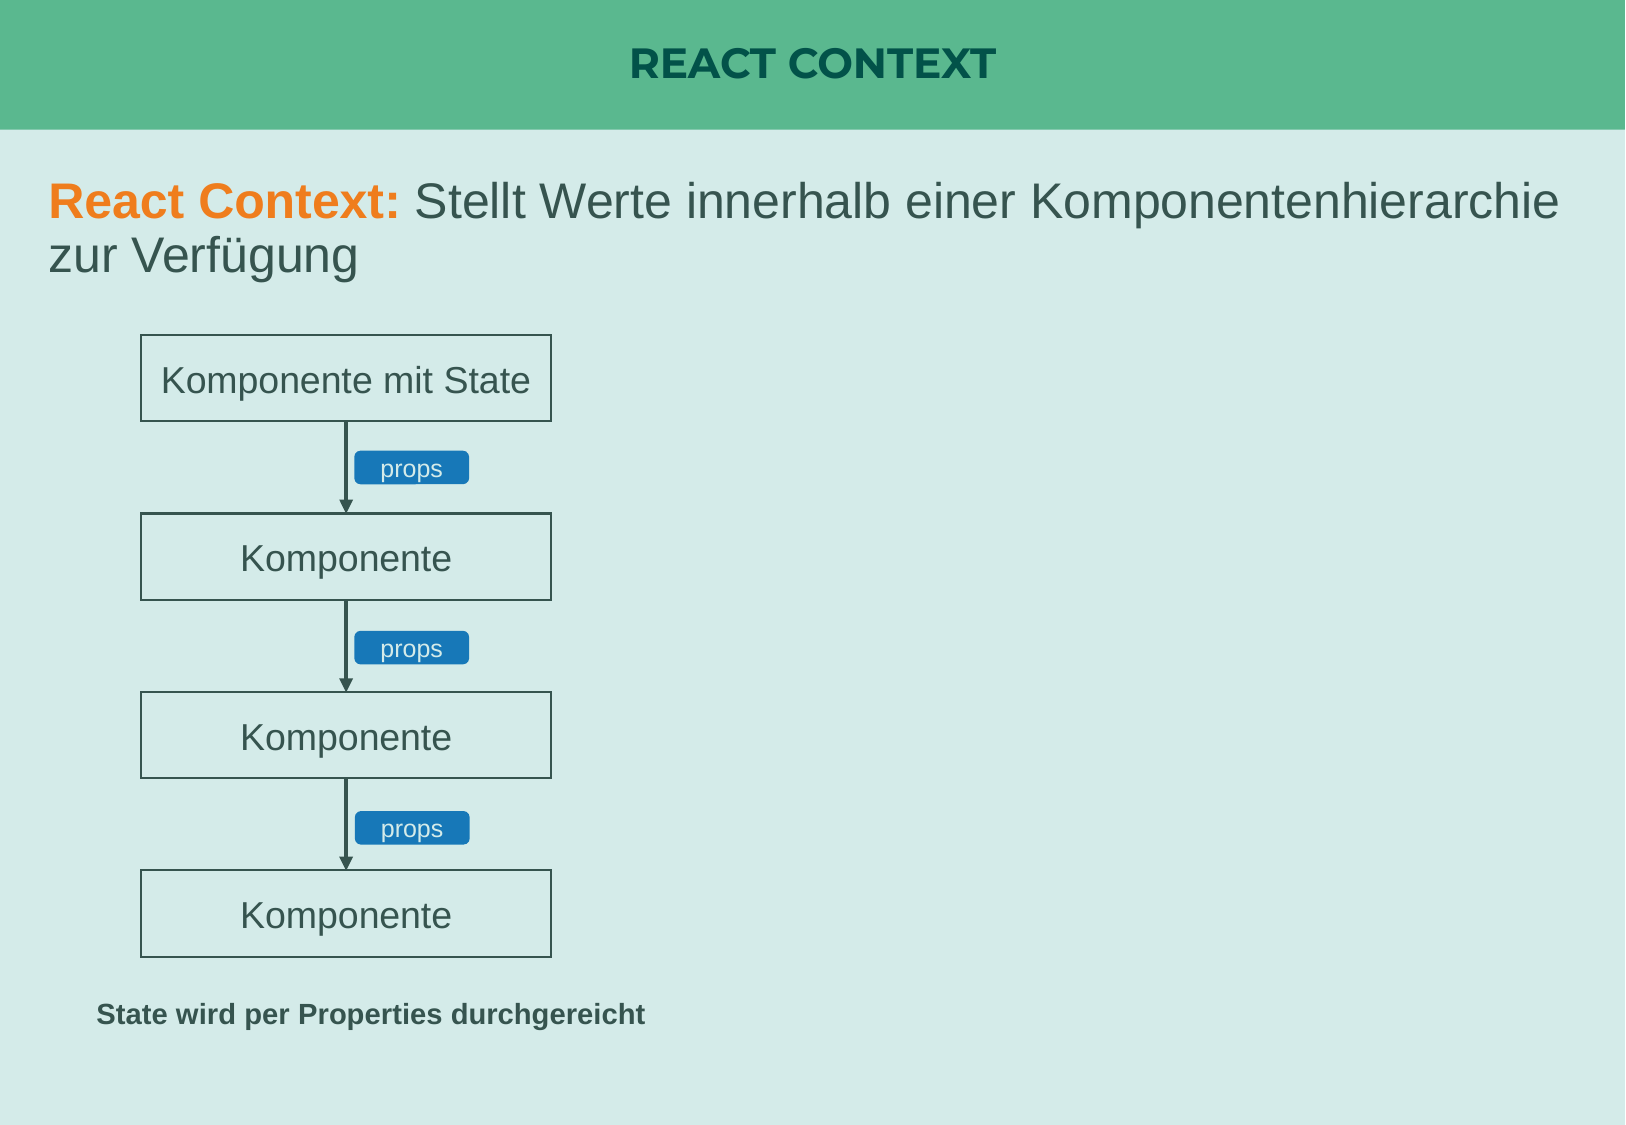

# React Context
React Context: Stellt Werte innerhalb einer Komponentenhierarchie zur Verfügung
Komponente mit State

props
Komponente
props
Komponente
props
Komponente
State wird per Properties durchgereicht